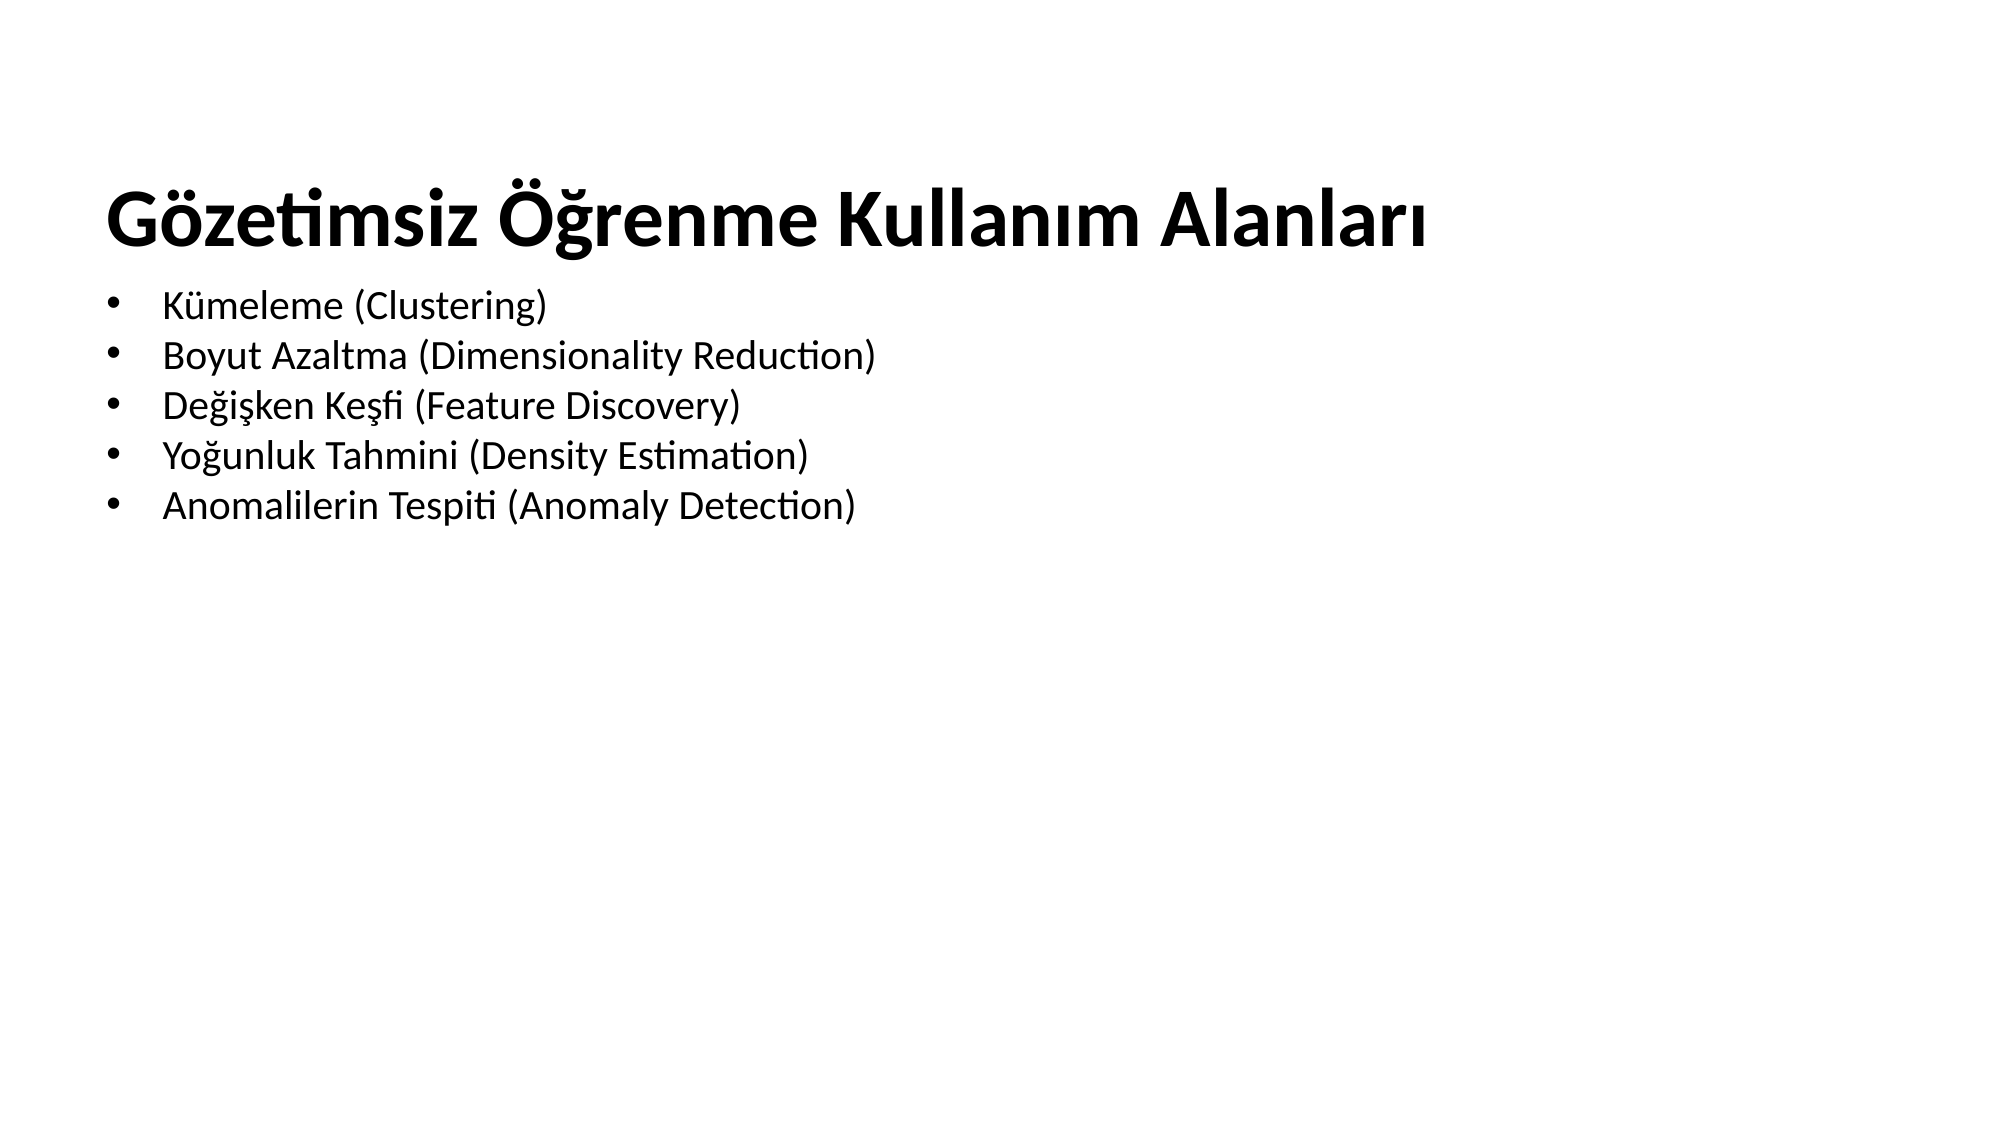

# Gözetimsiz Öğrenme Kullanım Alanları

Kümeleme (Clustering)
Boyut Azaltma (Dimensionality Reduction)
Değişken Keşfi (Feature Discovery)
Yoğunluk Tahmini (Density Estimation)
Anomalilerin Tespiti (Anomaly Detection)